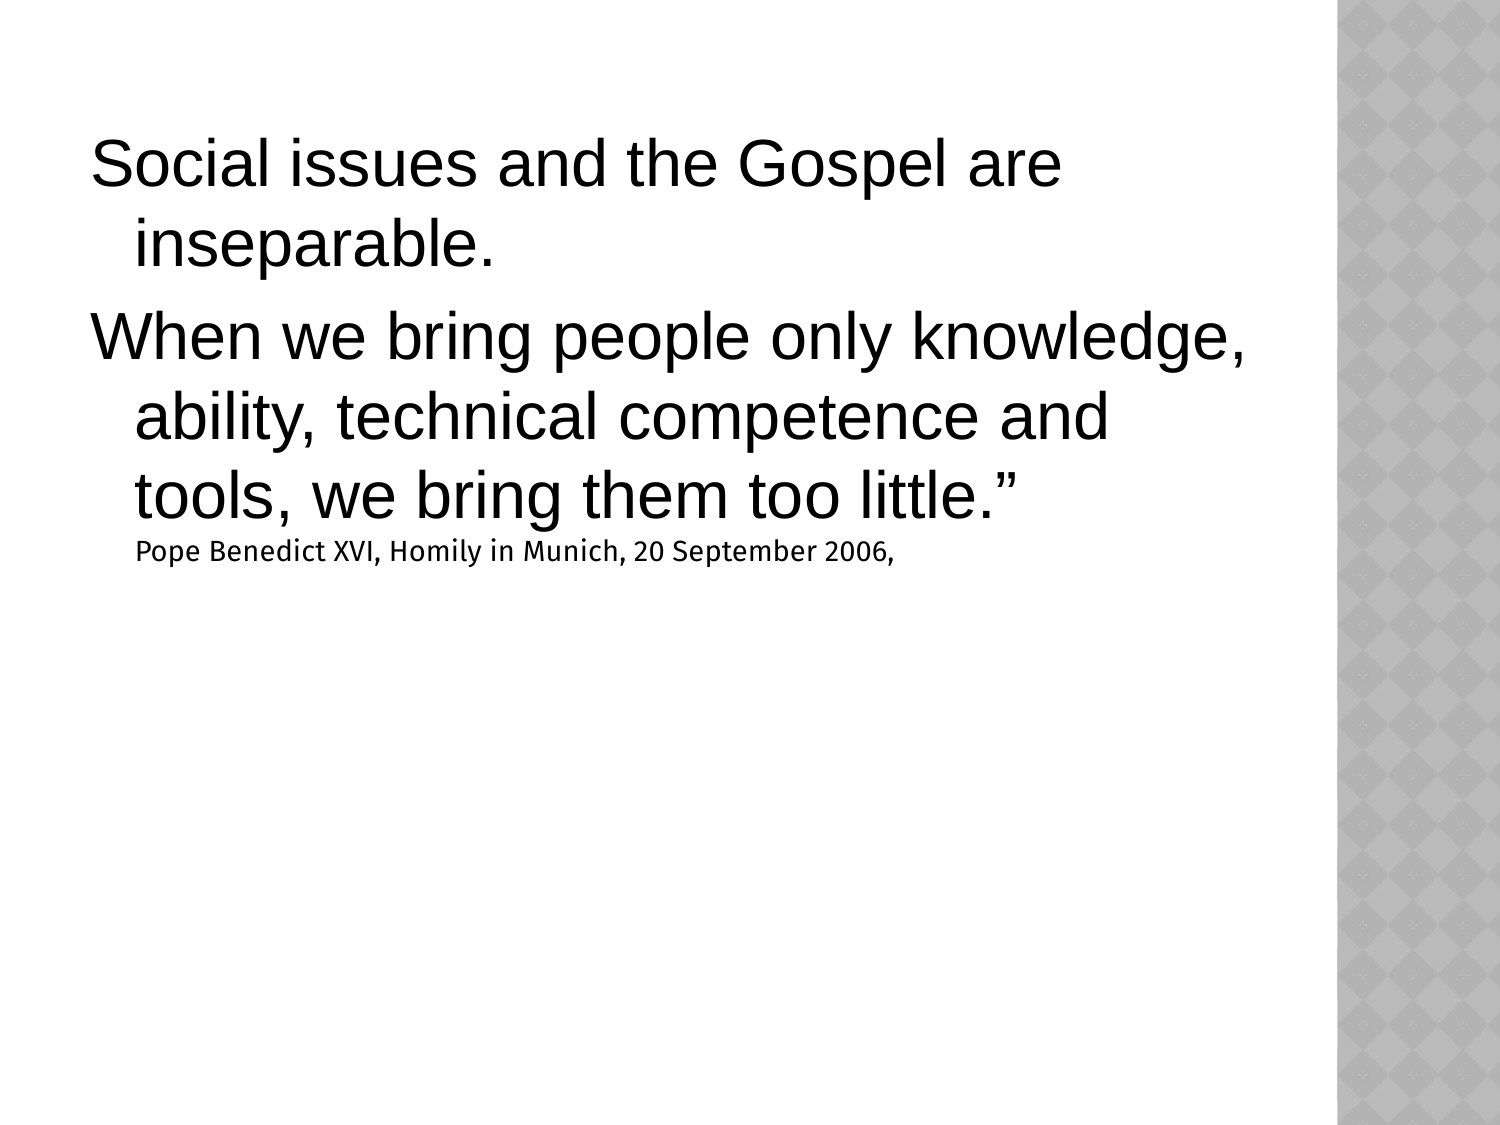

Social issues and the Gospel are inseparable.
When we bring people only knowledge, ability, technical competence and tools, we bring them too little.”
Pope Benedict XVI, Homily in Munich, 20 September 2006,